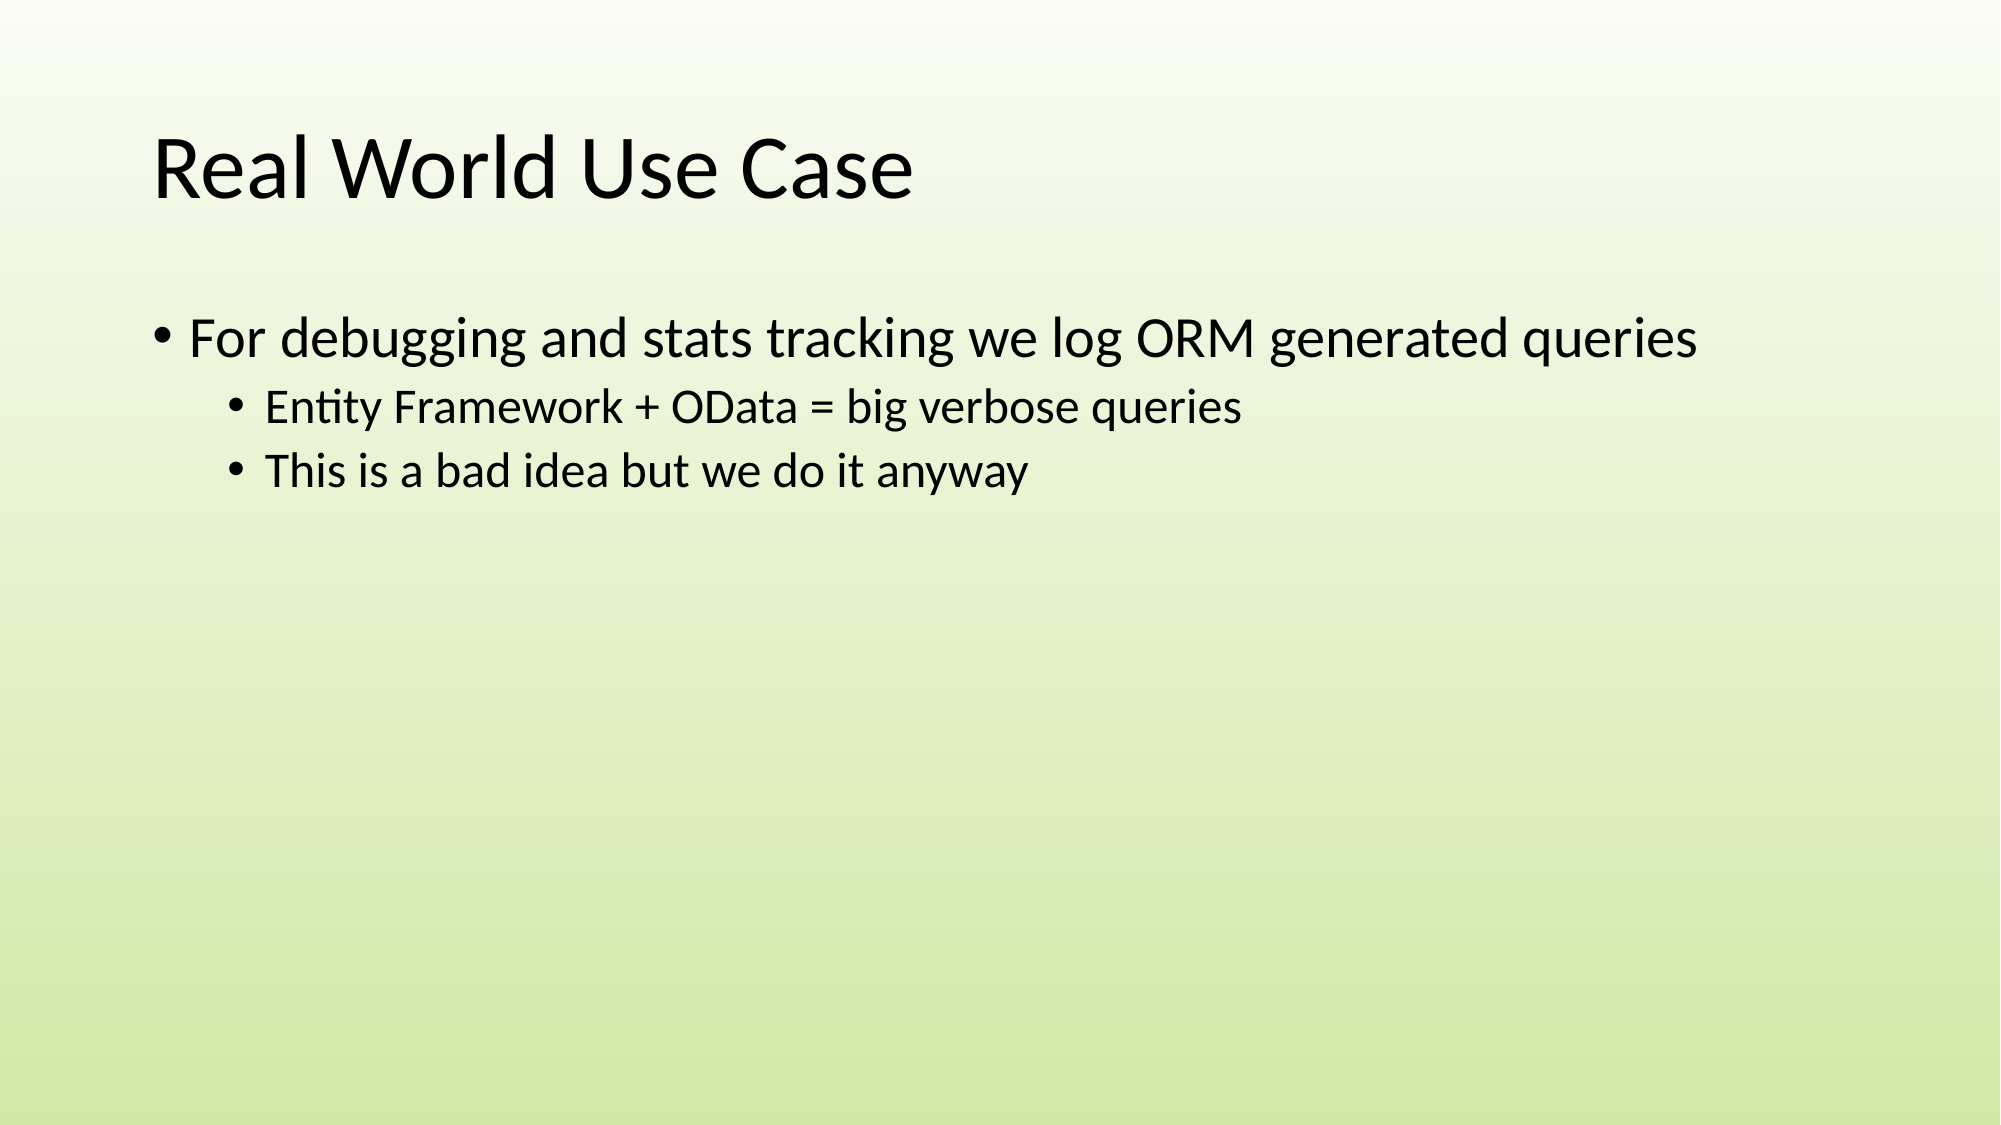

# Real World Use Case
For debugging and stats tracking we log ORM generated queries
Entity Framework + OData = big verbose queries
This is a bad idea but we do it anyway